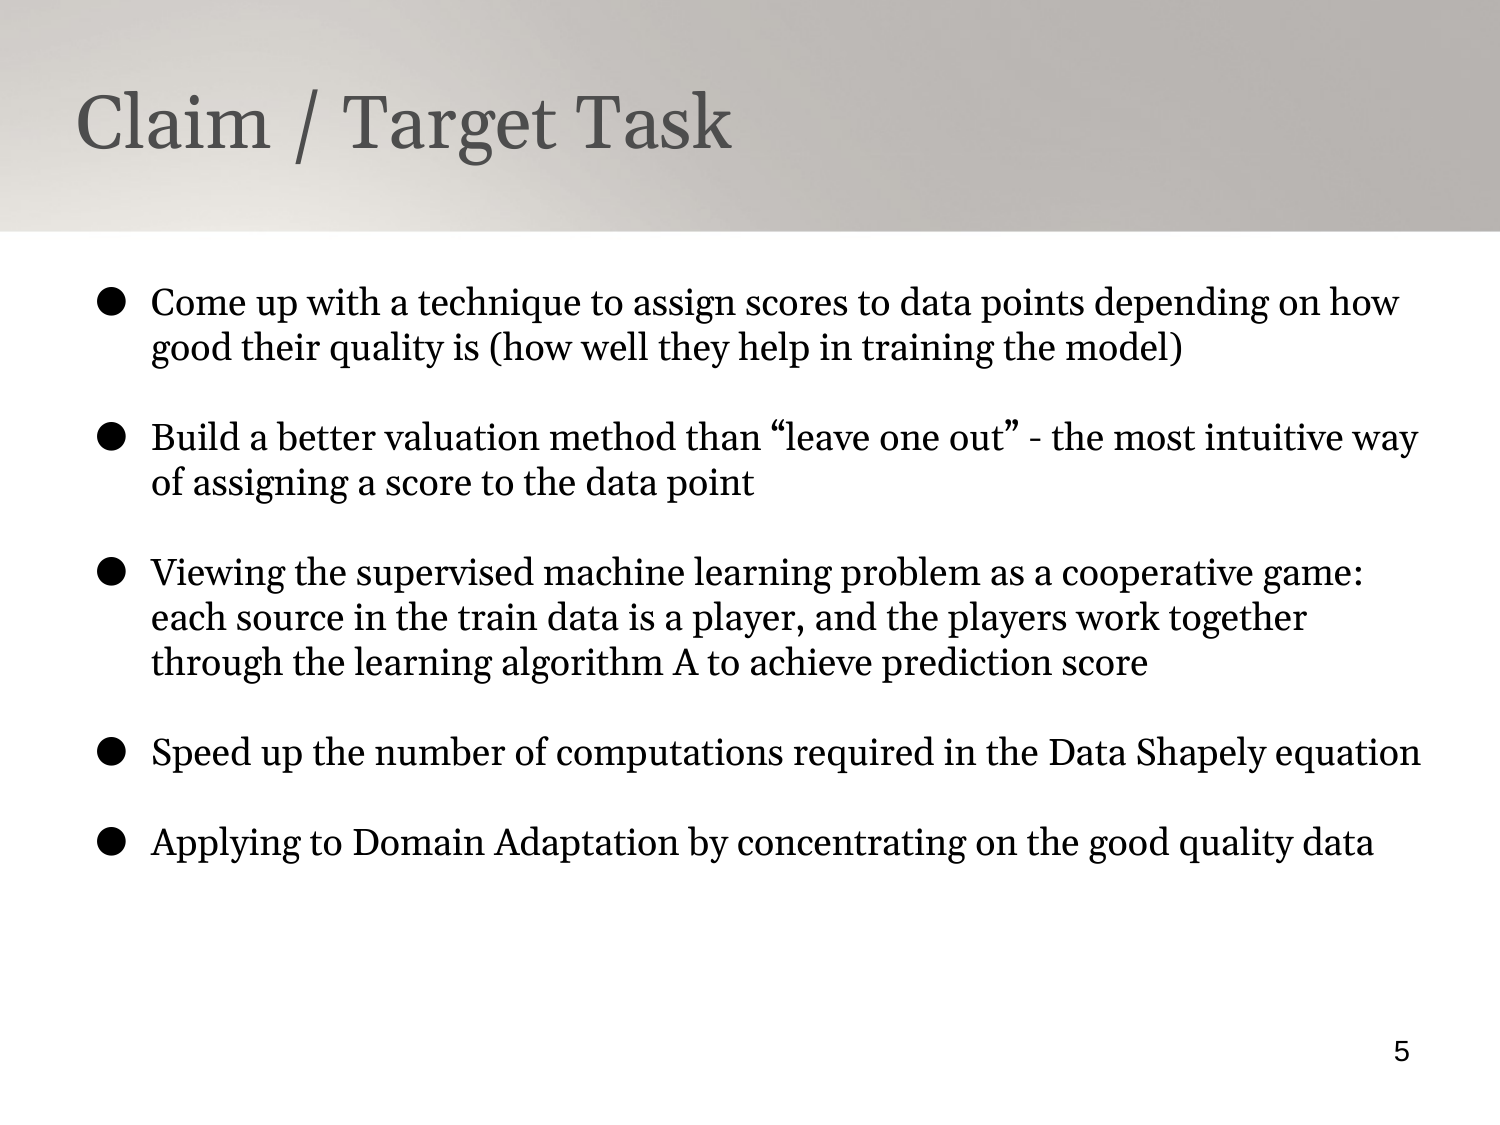

Claim / Target Task
Come up with a technique to assign scores to data points depending on how good their quality is (how well they help in training the model)

Build a better valuation method than “leave one out” - the most intuitive way of assigning a score to the data point

Viewing the supervised machine learning problem as a cooperative game: each source in the train data is a player, and the players work together through the learning algorithm A to achieve prediction score

Speed up the number of computations required in the Data Shapely equation

Applying to Domain Adaptation by concentrating on the good quality data
5